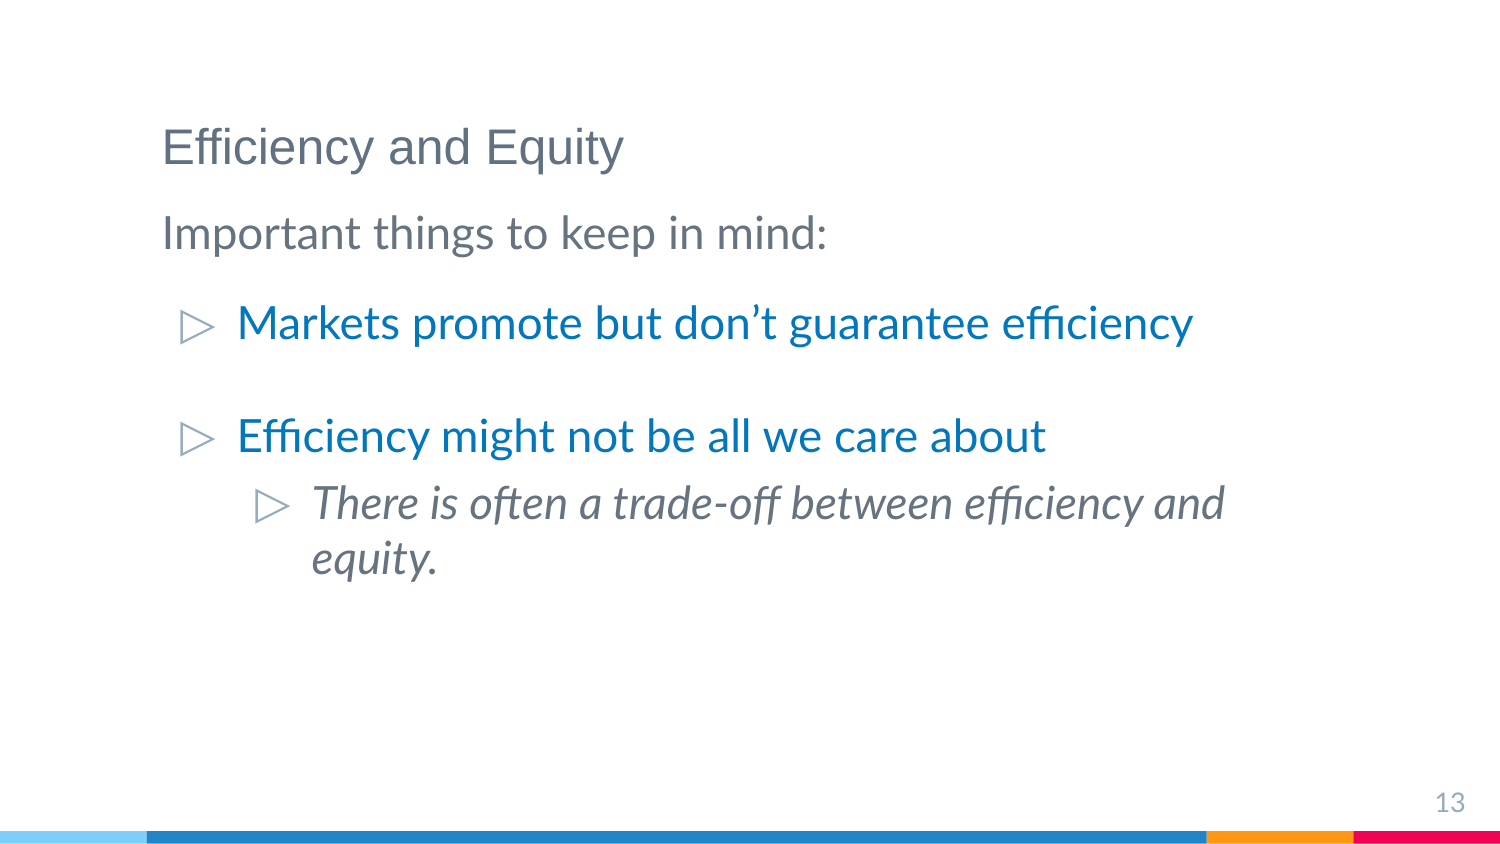

# Efficiency and Equity
Important things to keep in mind:
Markets promote but don’t guarantee efficiency

Efficiency might not be all we care about
There is often a trade-off between efficiency and equity.
13